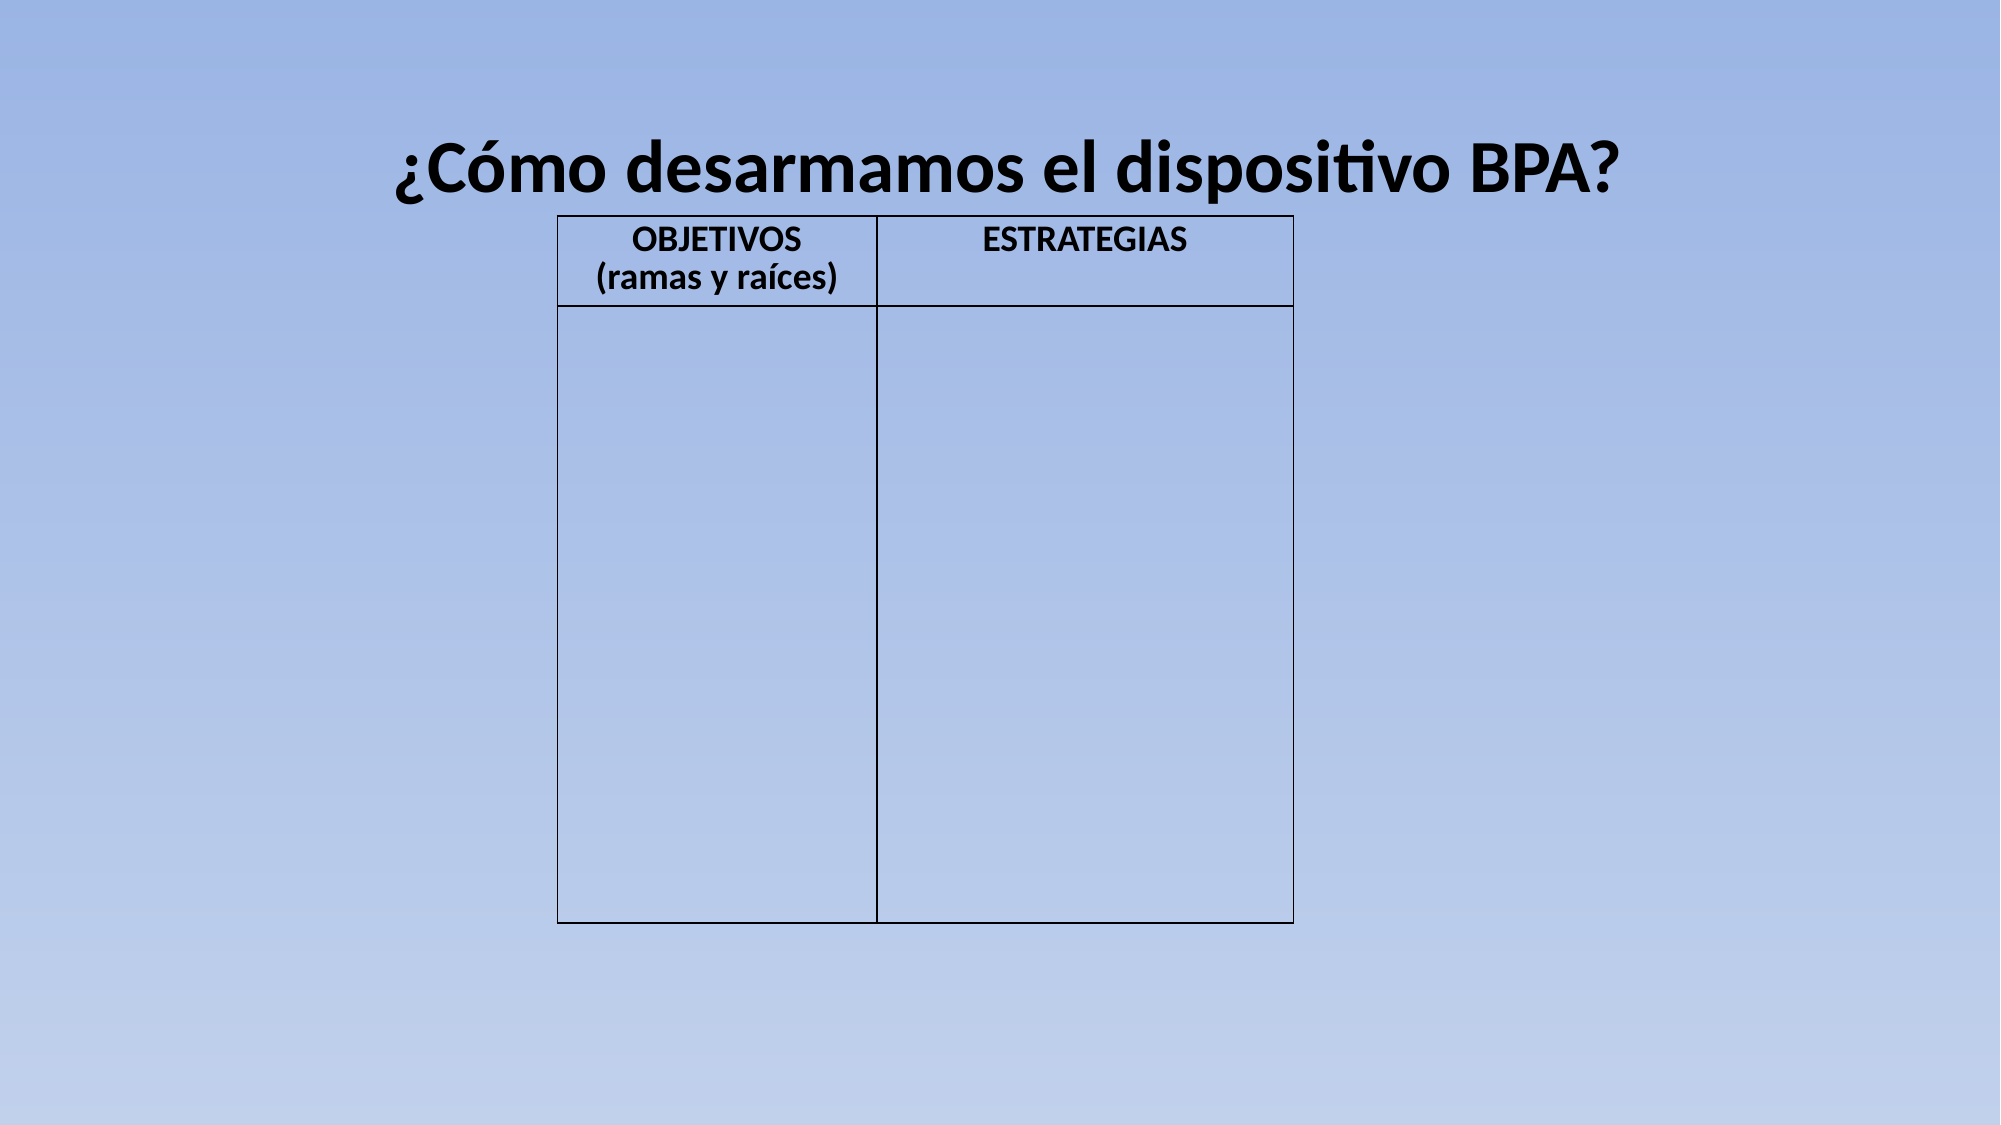

¿Cómo desarmamos el dispositivo BPA?
| OBJETIVOS (ramas y raíces) | ESTRATEGIAS |  |
| --- | --- | --- |
|  |  |  |